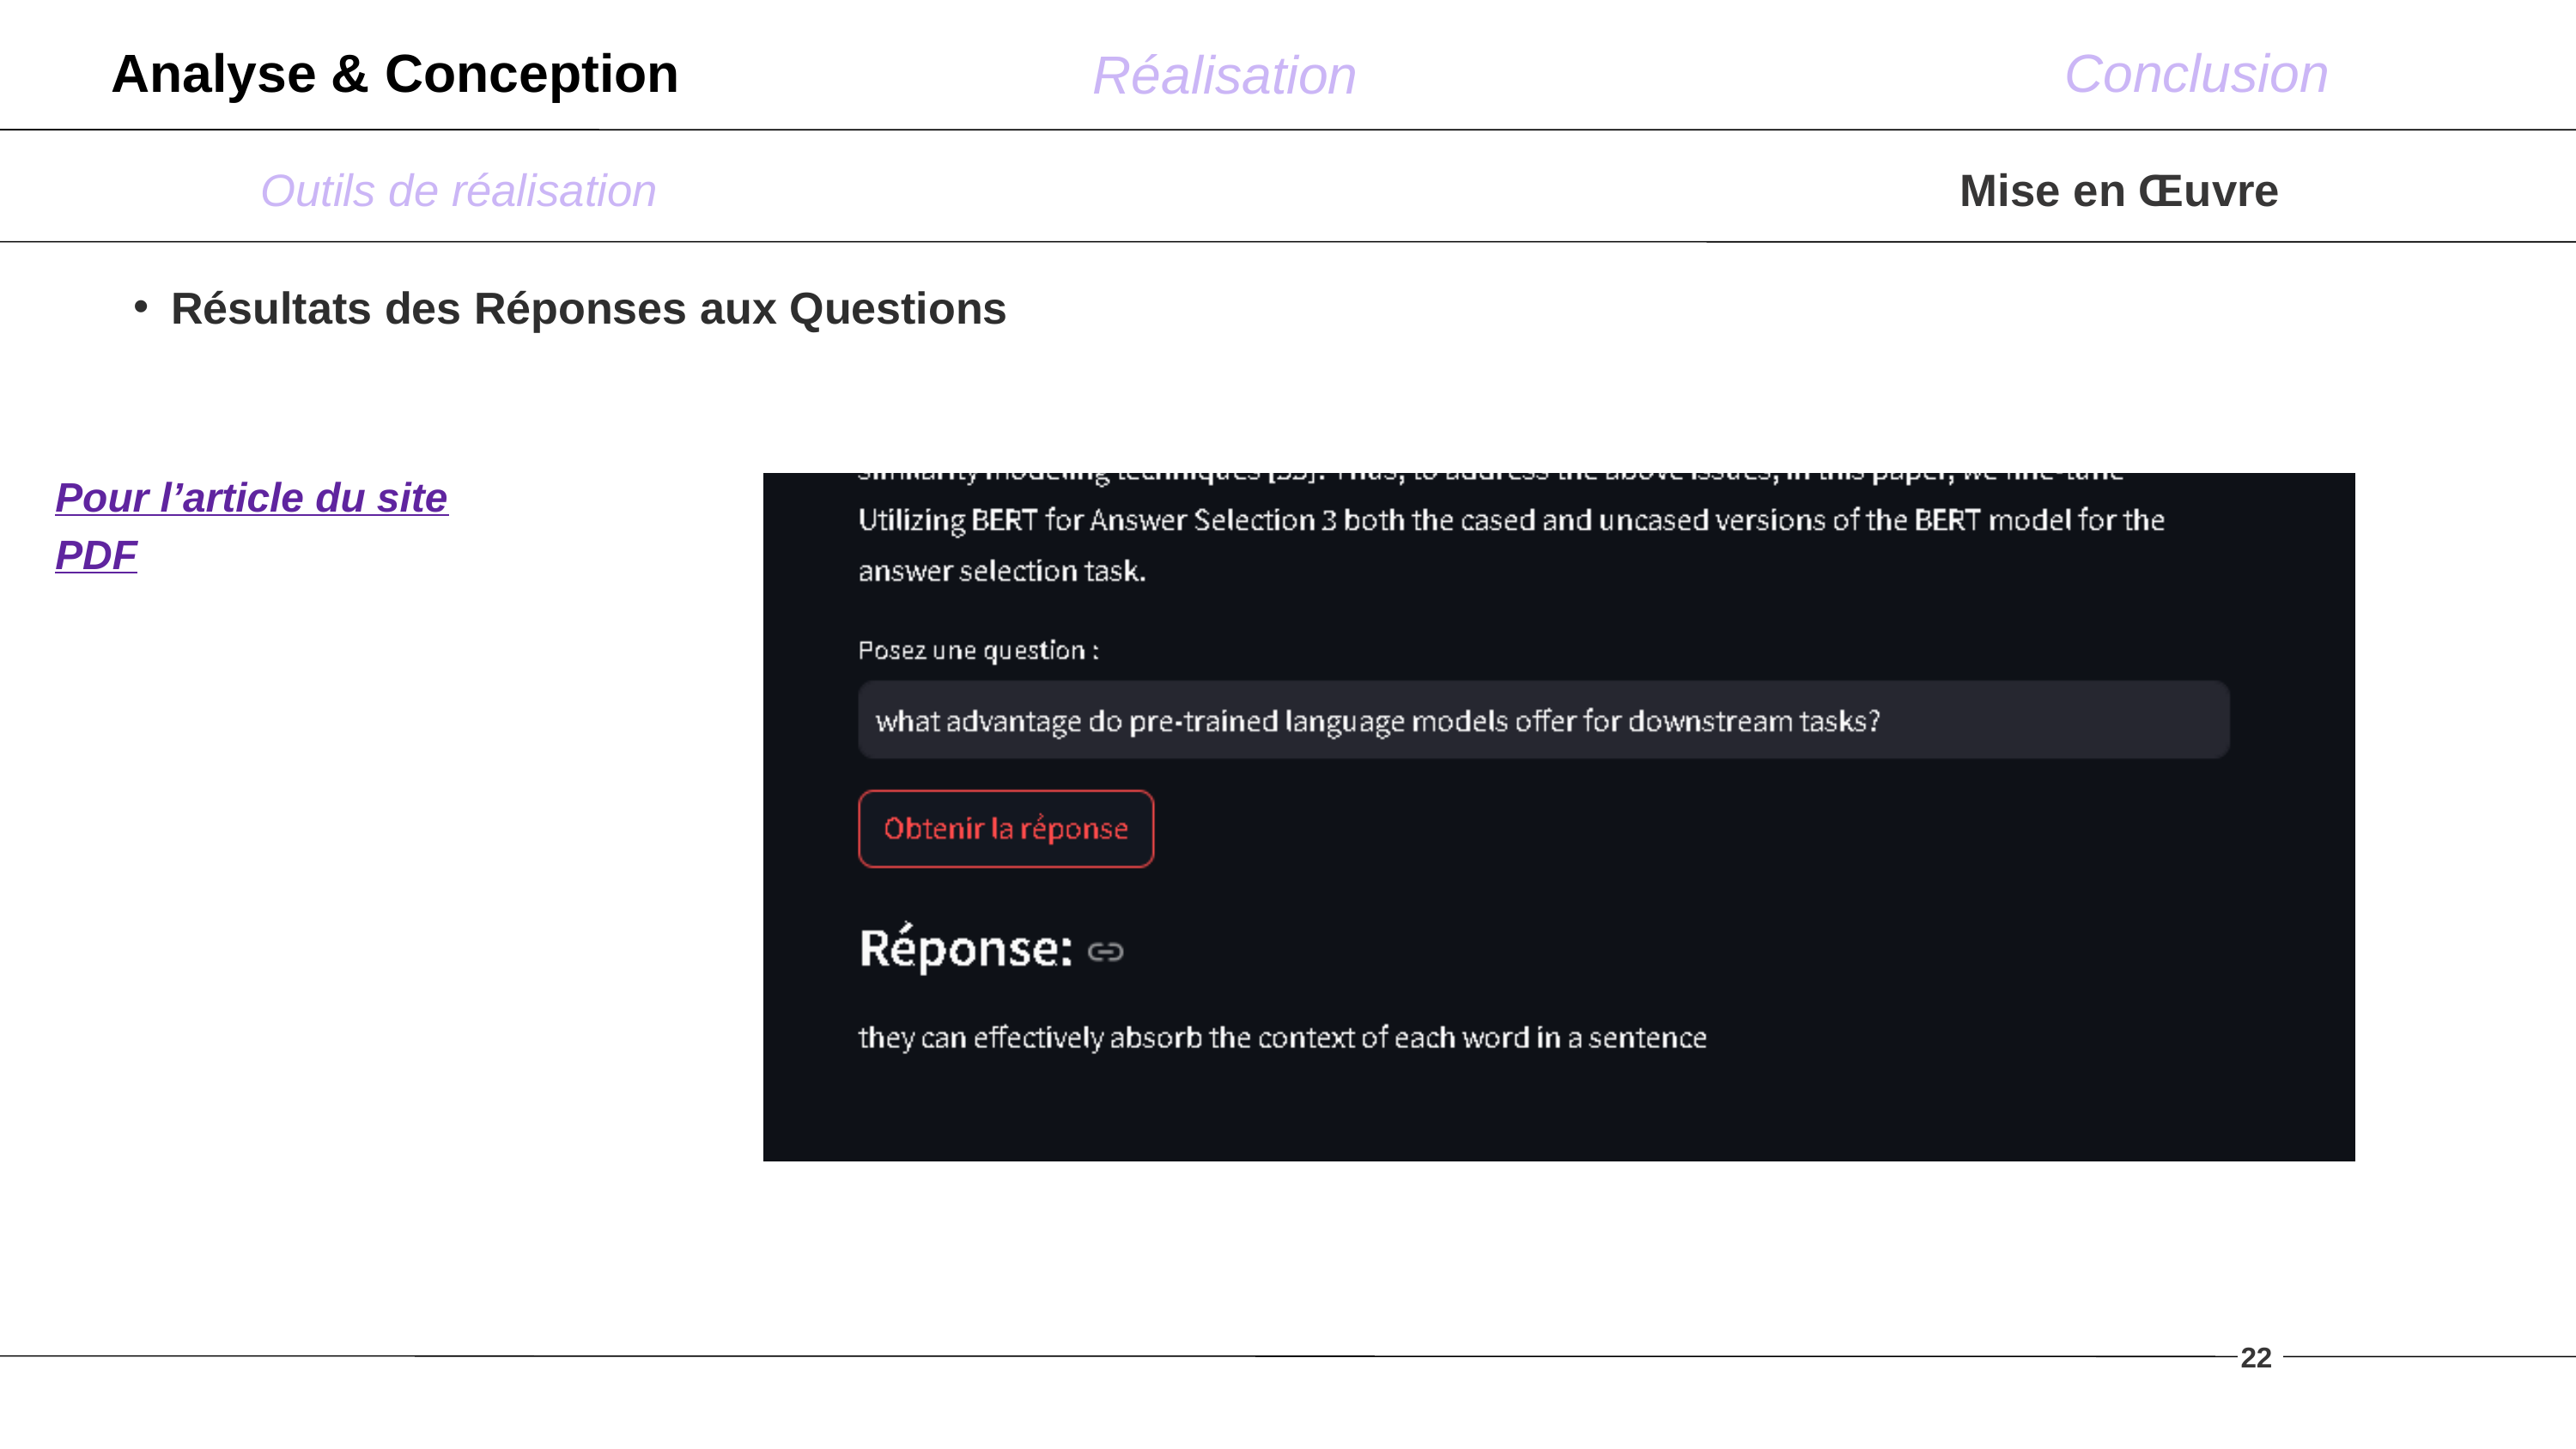

Analyse & Conception
Conclusion
Réalisation

Outils de réalisation
Mise en Œuvre

Résultats des Réponses aux Questions
Pour l’article du site PDF

22
10